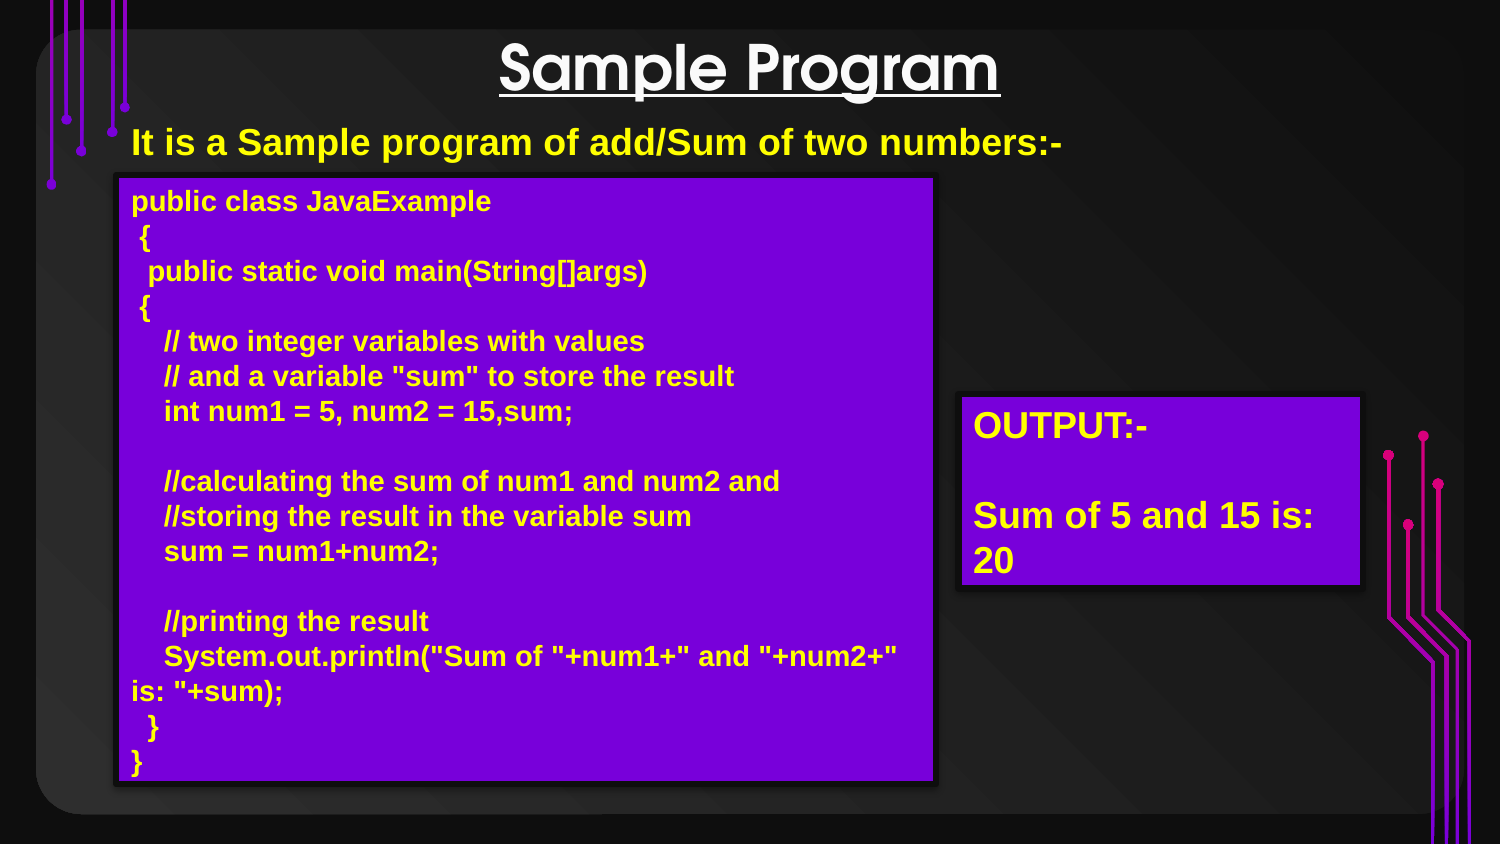

# Sample Program
It is a Sample program of add/Sum of two numbers:-
public class JavaExample
 {
  public static void main(String[]args)
 {
    // two integer variables with values
    // and a variable "sum" to store the result
    int num1 = 5, num2 = 15,sum;

    //calculating the sum of num1 and num2 and
    //storing the result in the variable sum
    sum = num1+num2;

    //printing the result
    System.out.println("Sum of "+num1+" and "+num2+" is: "+sum);
  }
}
OUTPUT:-

Sum of 5 and 15 is: 20